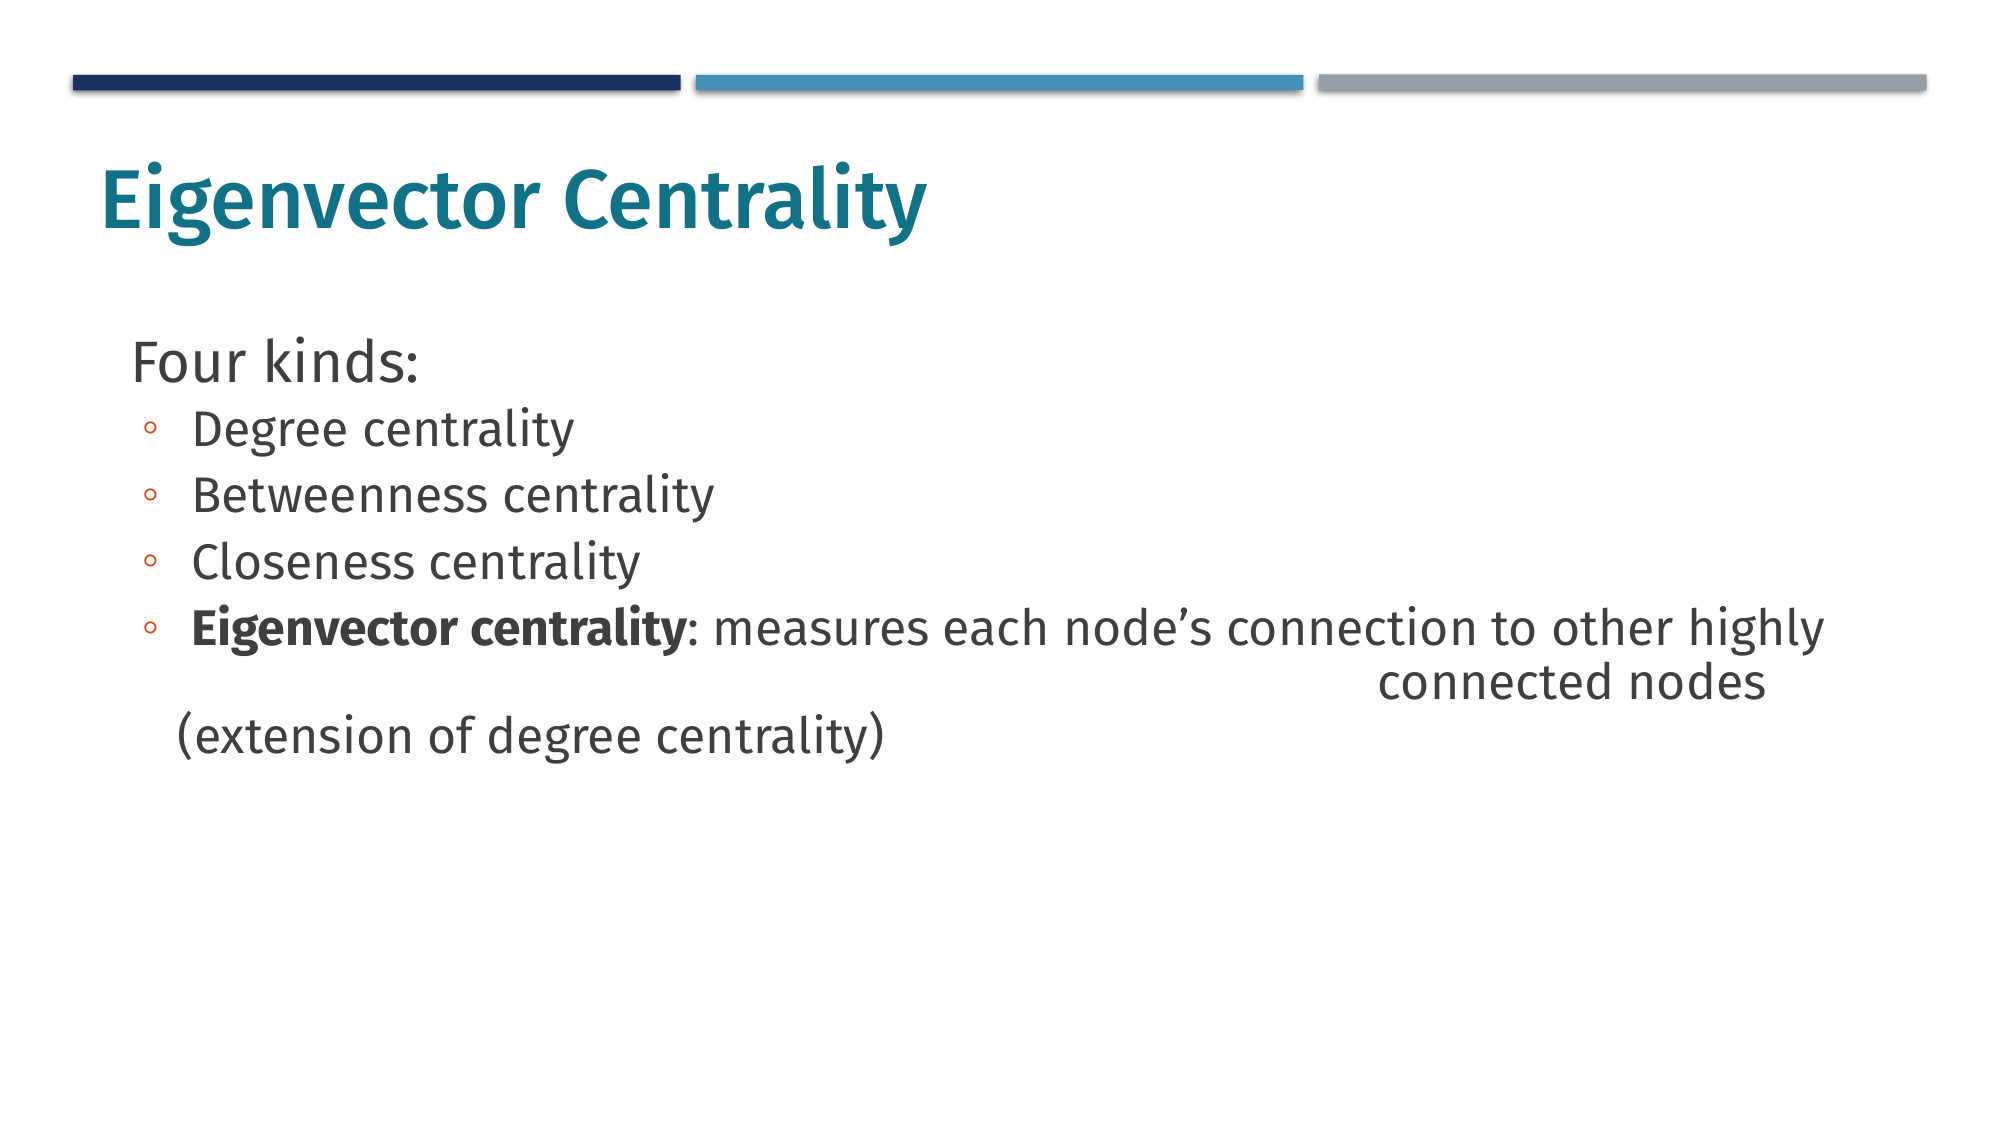

Eigenvector Centrality
Four kinds:
 Degree centrality
 Betweenness centrality
 Closeness centrality
 Eigenvector centrality: measures each node’s connection to other highly
								connected nodes (extension of degree centrality)